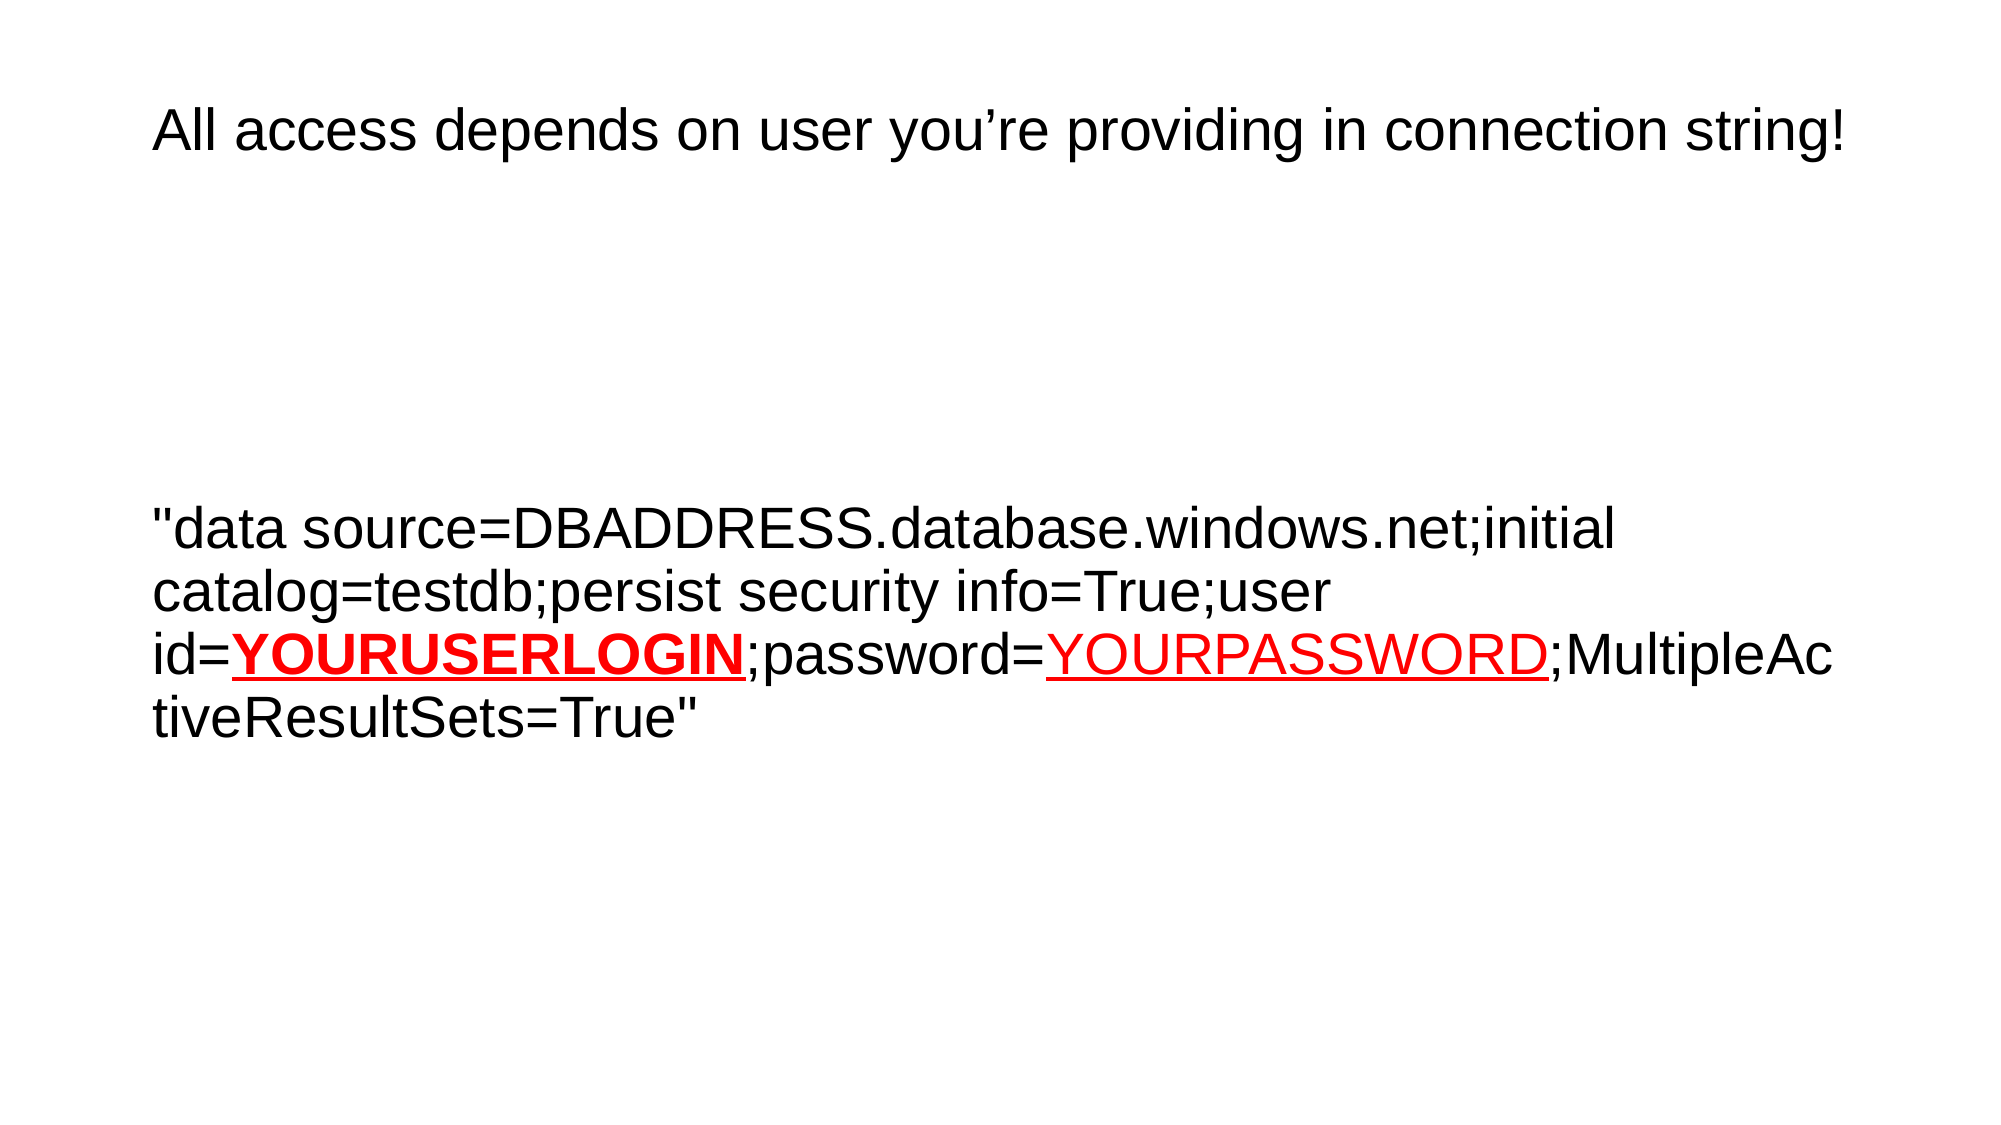

# All access depends on user you’re providing in connection string!
"data source=DBADDRESS.database.windows.net;initial catalog=testdb;persist security info=True;user id=YOURUSERLOGIN;password=YOURPASSWORD;MultipleActiveResultSets=True"